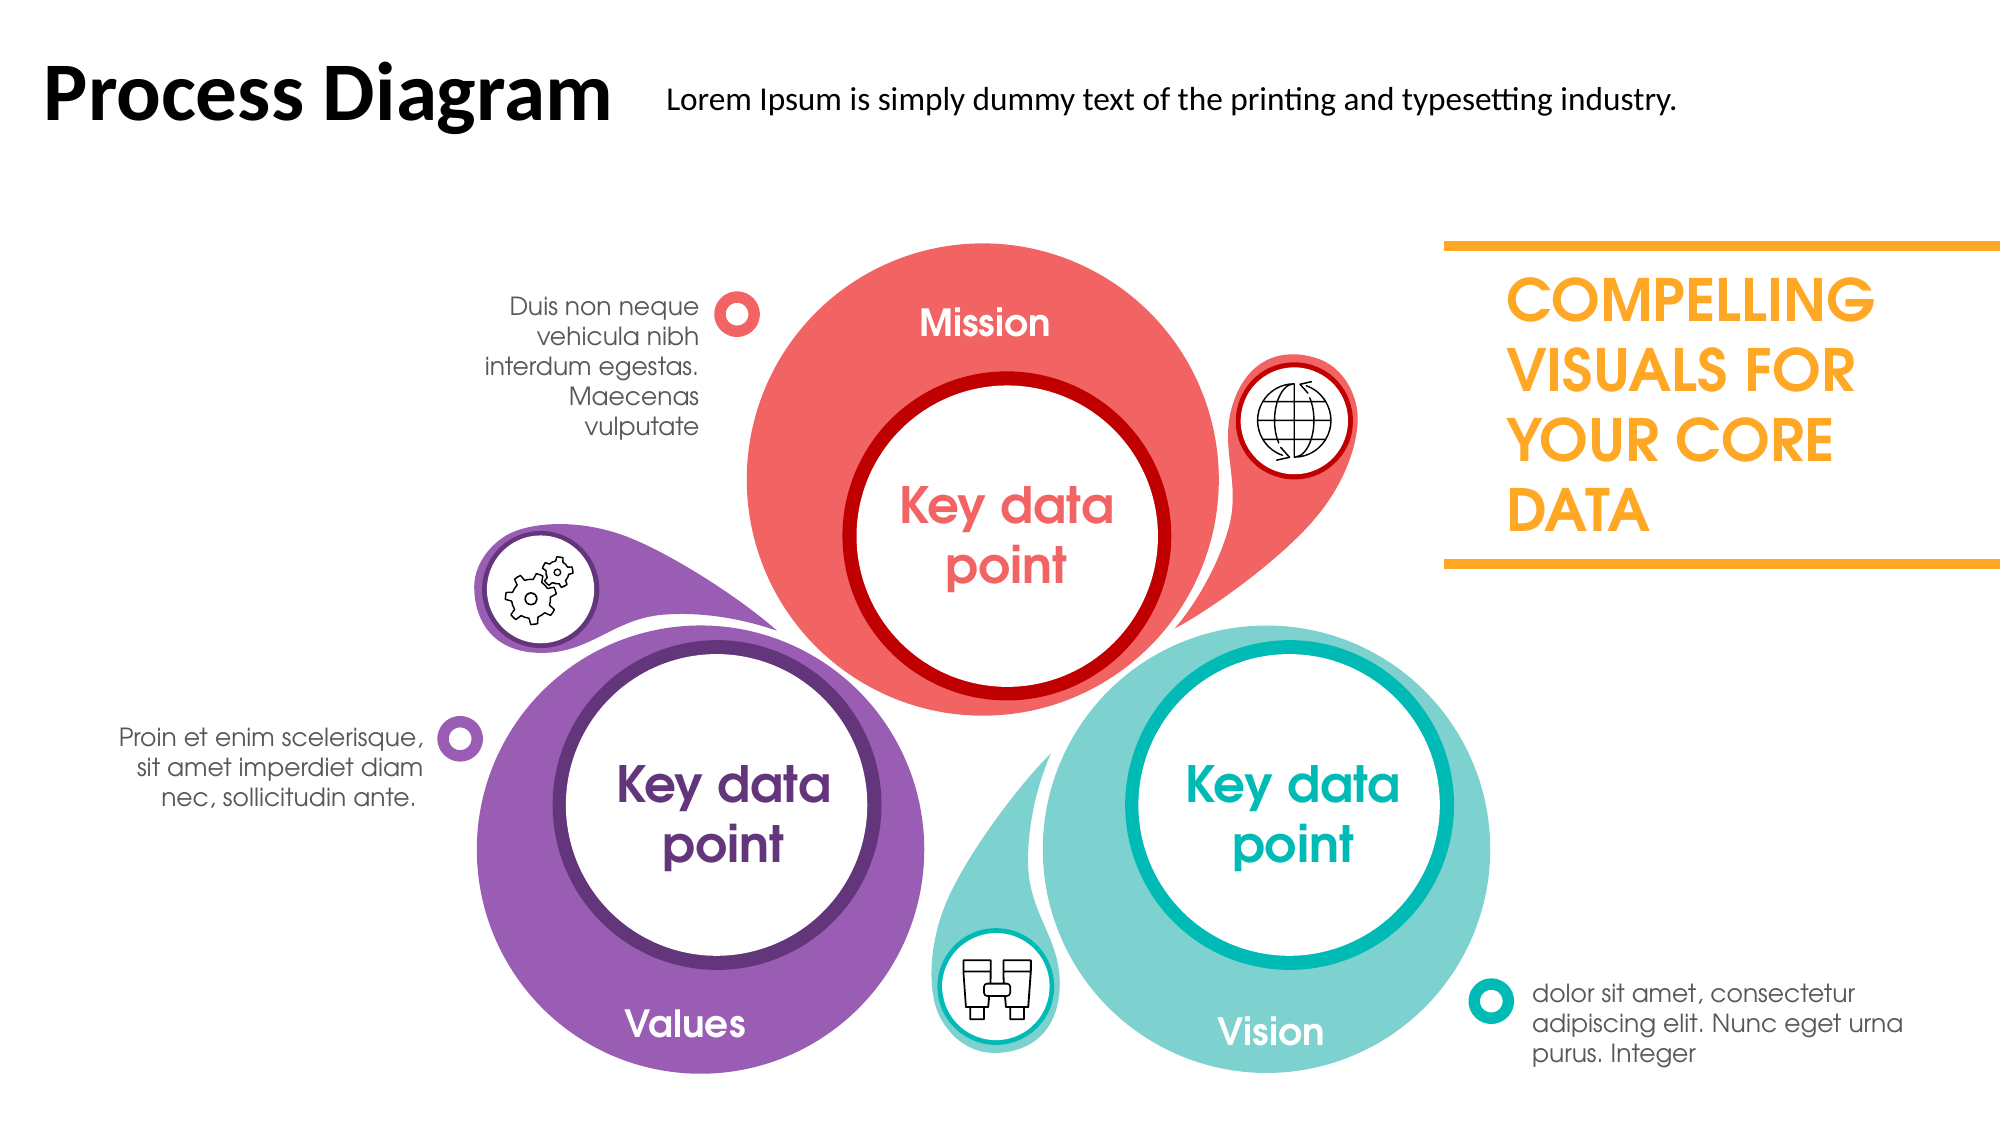

Process Diagram
Lorem Ipsum is simply dummy text of the printing and typesetting industry.

COMPELLING VISUALS FOR YOUR CORE DATA
Duis non neque vehicula nibh interdum egestas. Maecenas vulputate

Mission

Key data point

Proin et enim scelerisque, sit amet imperdiet diam nec, sollicitudin ante.

Key data point
Key data point

dolor sit amet, consectetur adipiscing elit. Nunc eget urna purus. Integer

Values
Vision